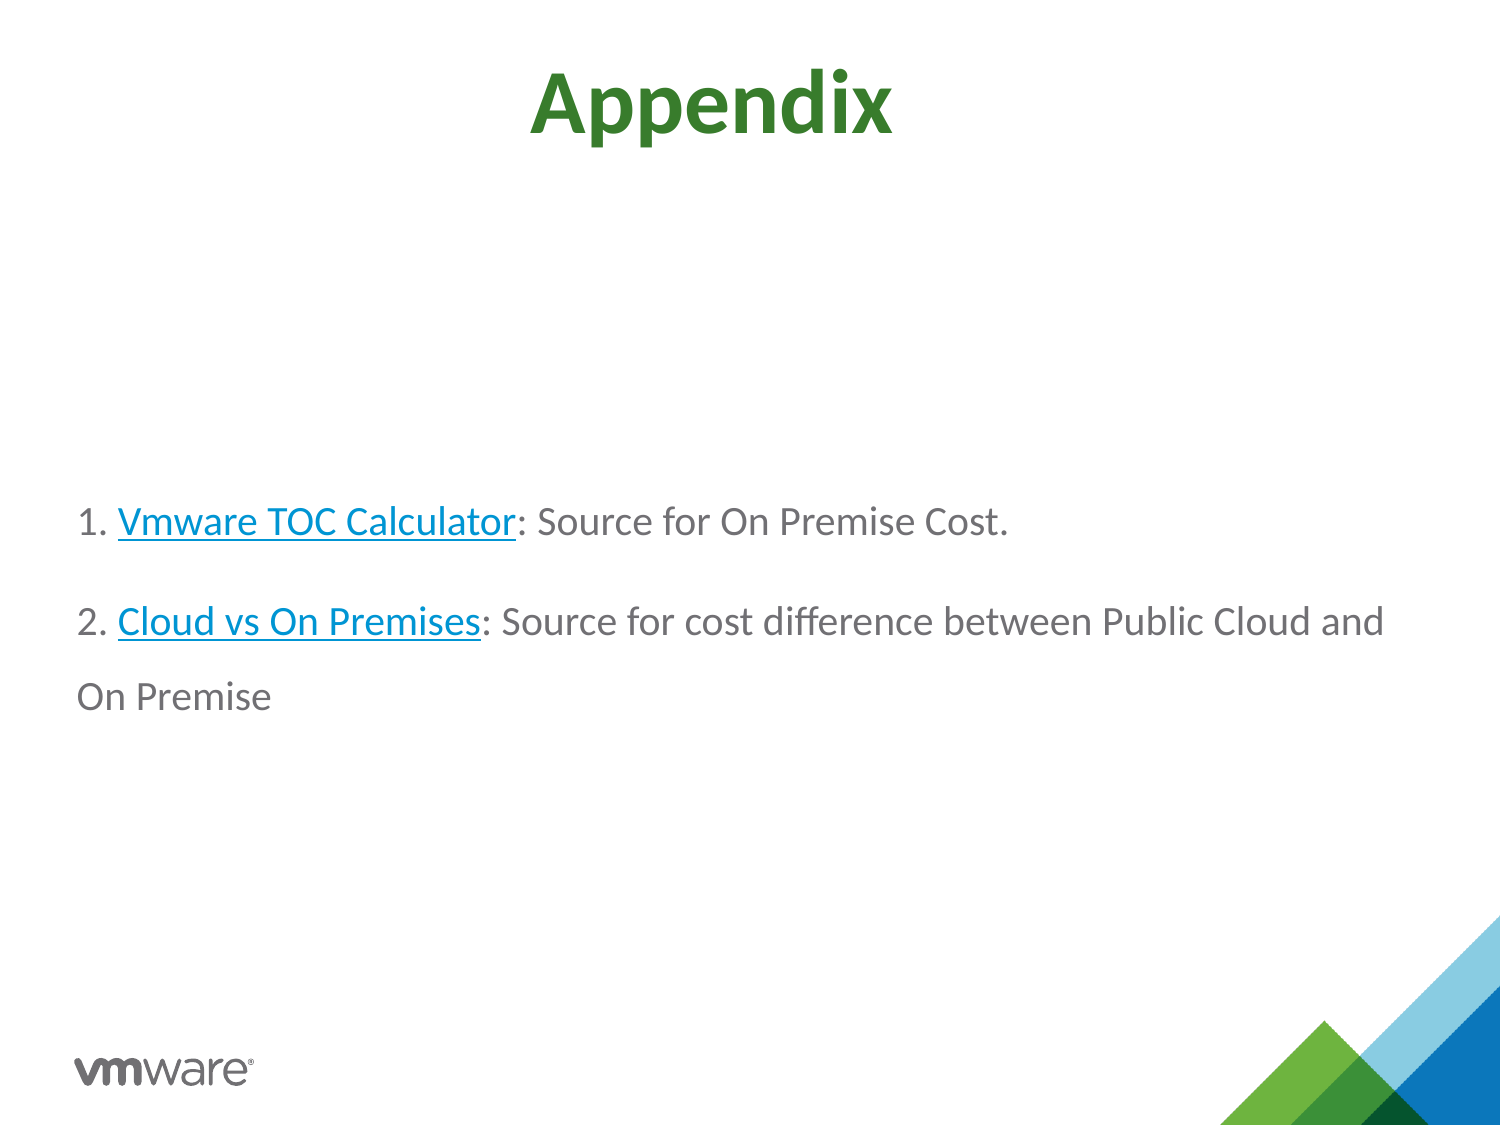

# Appendix
1. Vmware TOC Calculator: Source for On Premise Cost.
2. Cloud vs On Premises: Source for cost difference between Public Cloud and On Premise